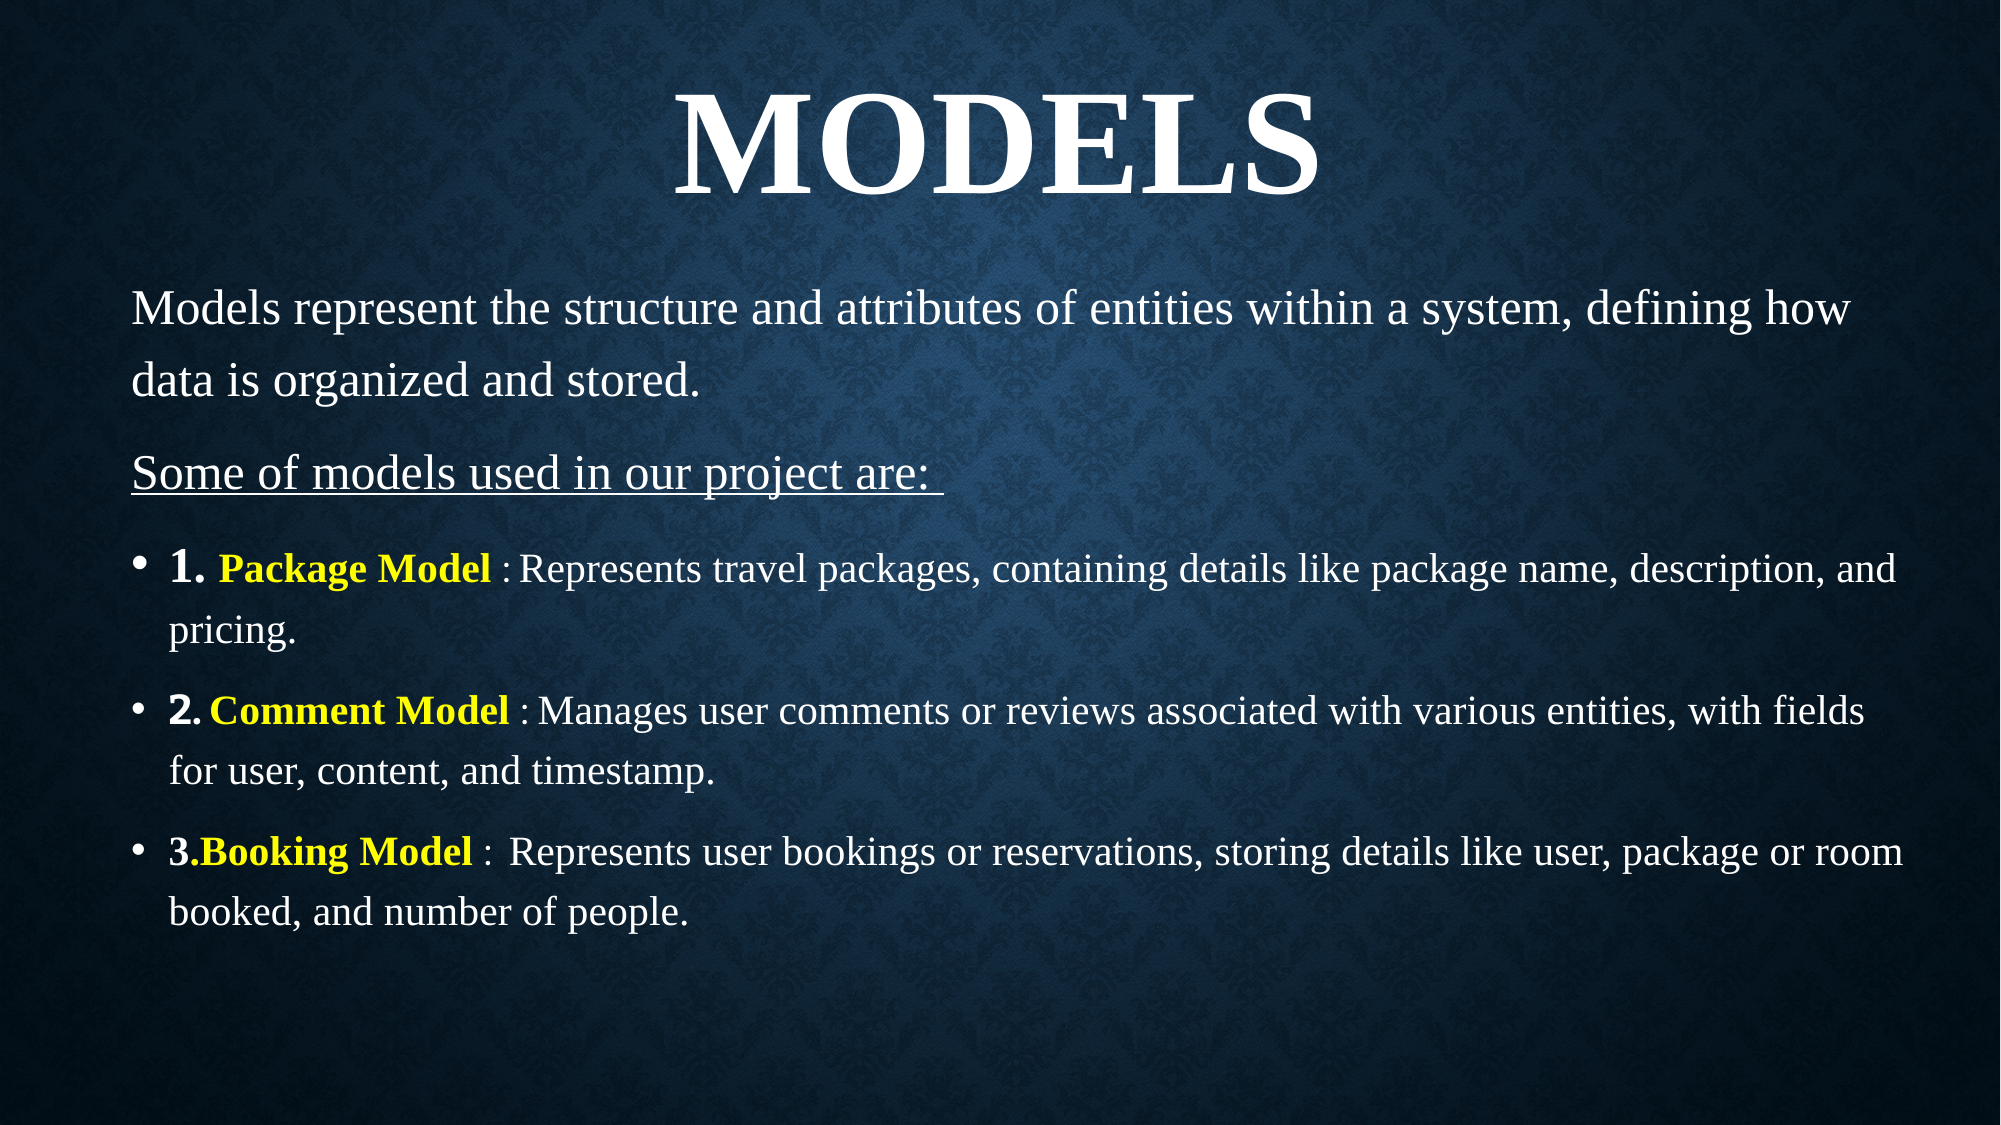

# Models
Models represent the structure and attributes of entities within a system, defining how data is organized and stored.
Some of models used in our project are:
1. Package Model : Represents travel packages, containing details like package name, description, and pricing.
2. Comment Model : Manages user comments or reviews associated with various entities, with fields for user, content, and timestamp.
3.Booking Model :  Represents user bookings or reservations, storing details like user, package or room booked, and number of people.